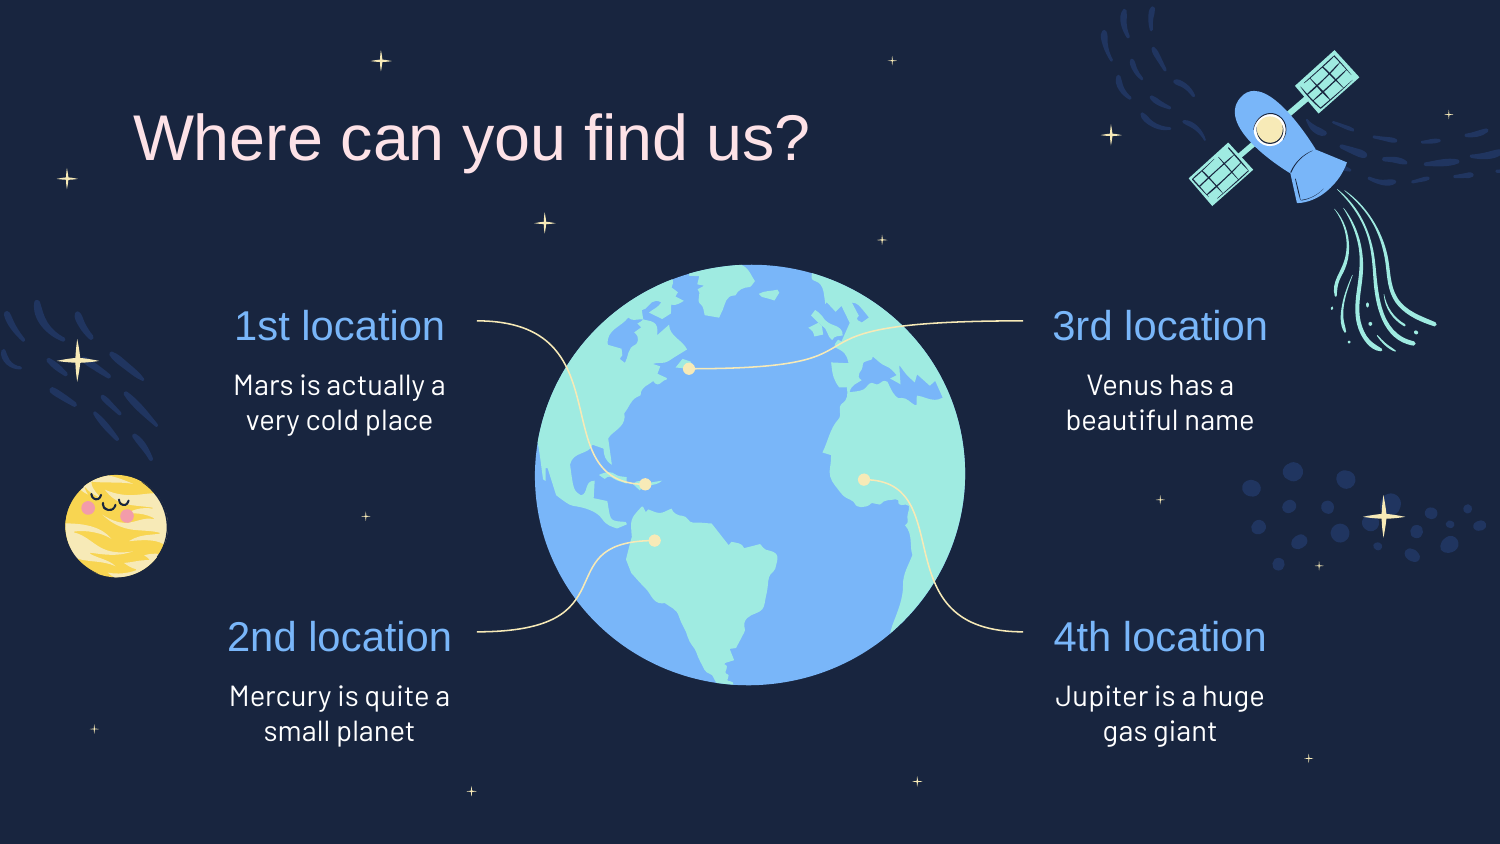

# Where can you find us?

1st location
3rd location
Mars is actually a very cold place
Venus has a beautiful name

2nd location
4th location
Mercury is quite a small planet
Jupiter is a huge gas giant